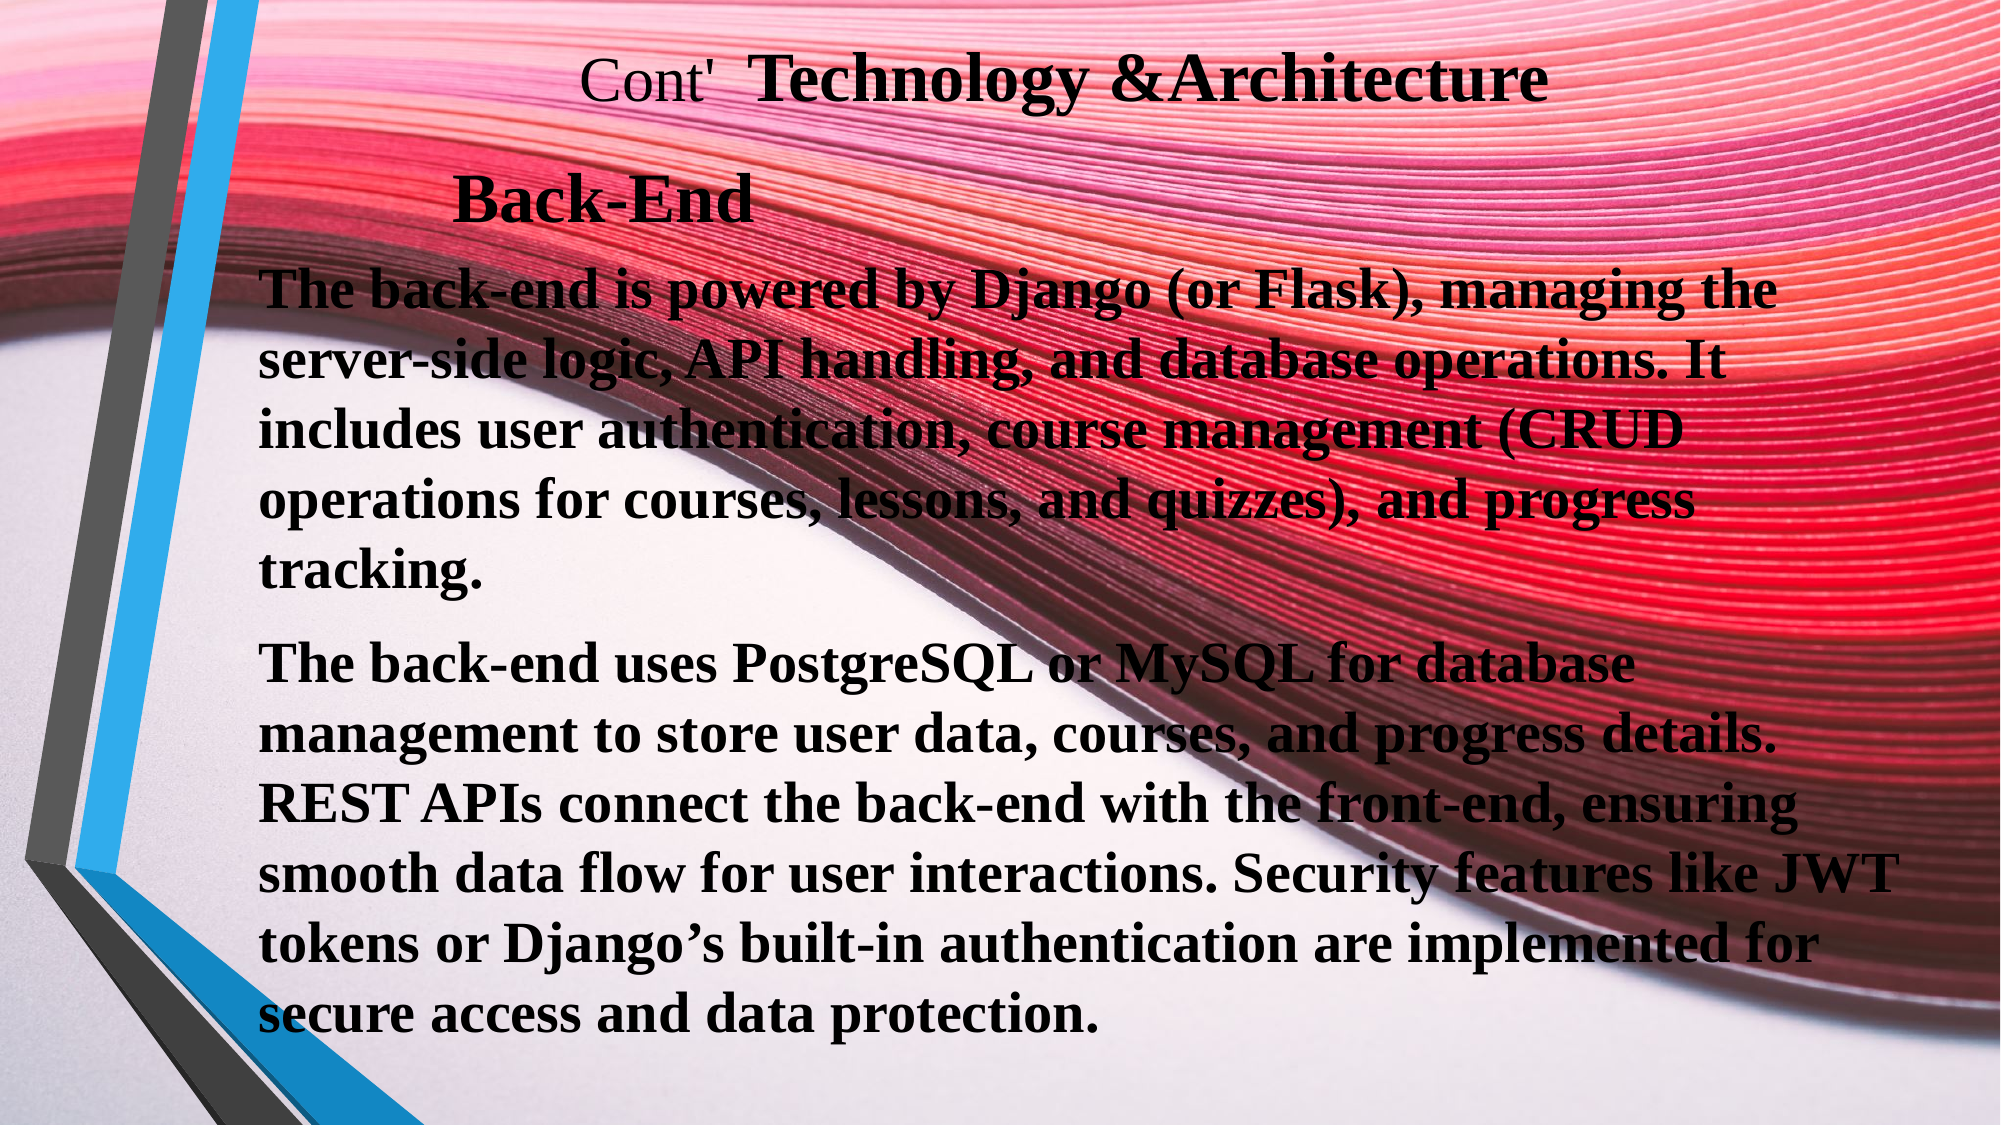

# Cont'  Technology &Architecture
Back-End
The back-end is powered by Django (or Flask), managing the server-side logic, API handling, and database operations. It includes user authentication, course management (CRUD operations for courses, lessons, and quizzes), and progress tracking.
The back-end uses PostgreSQL or MySQL for database management to store user data, courses, and progress details. REST APIs connect the back-end with the front-end, ensuring smooth data flow for user interactions. Security features like JWT tokens or Django’s built-in authentication are implemented for secure access and data protection.